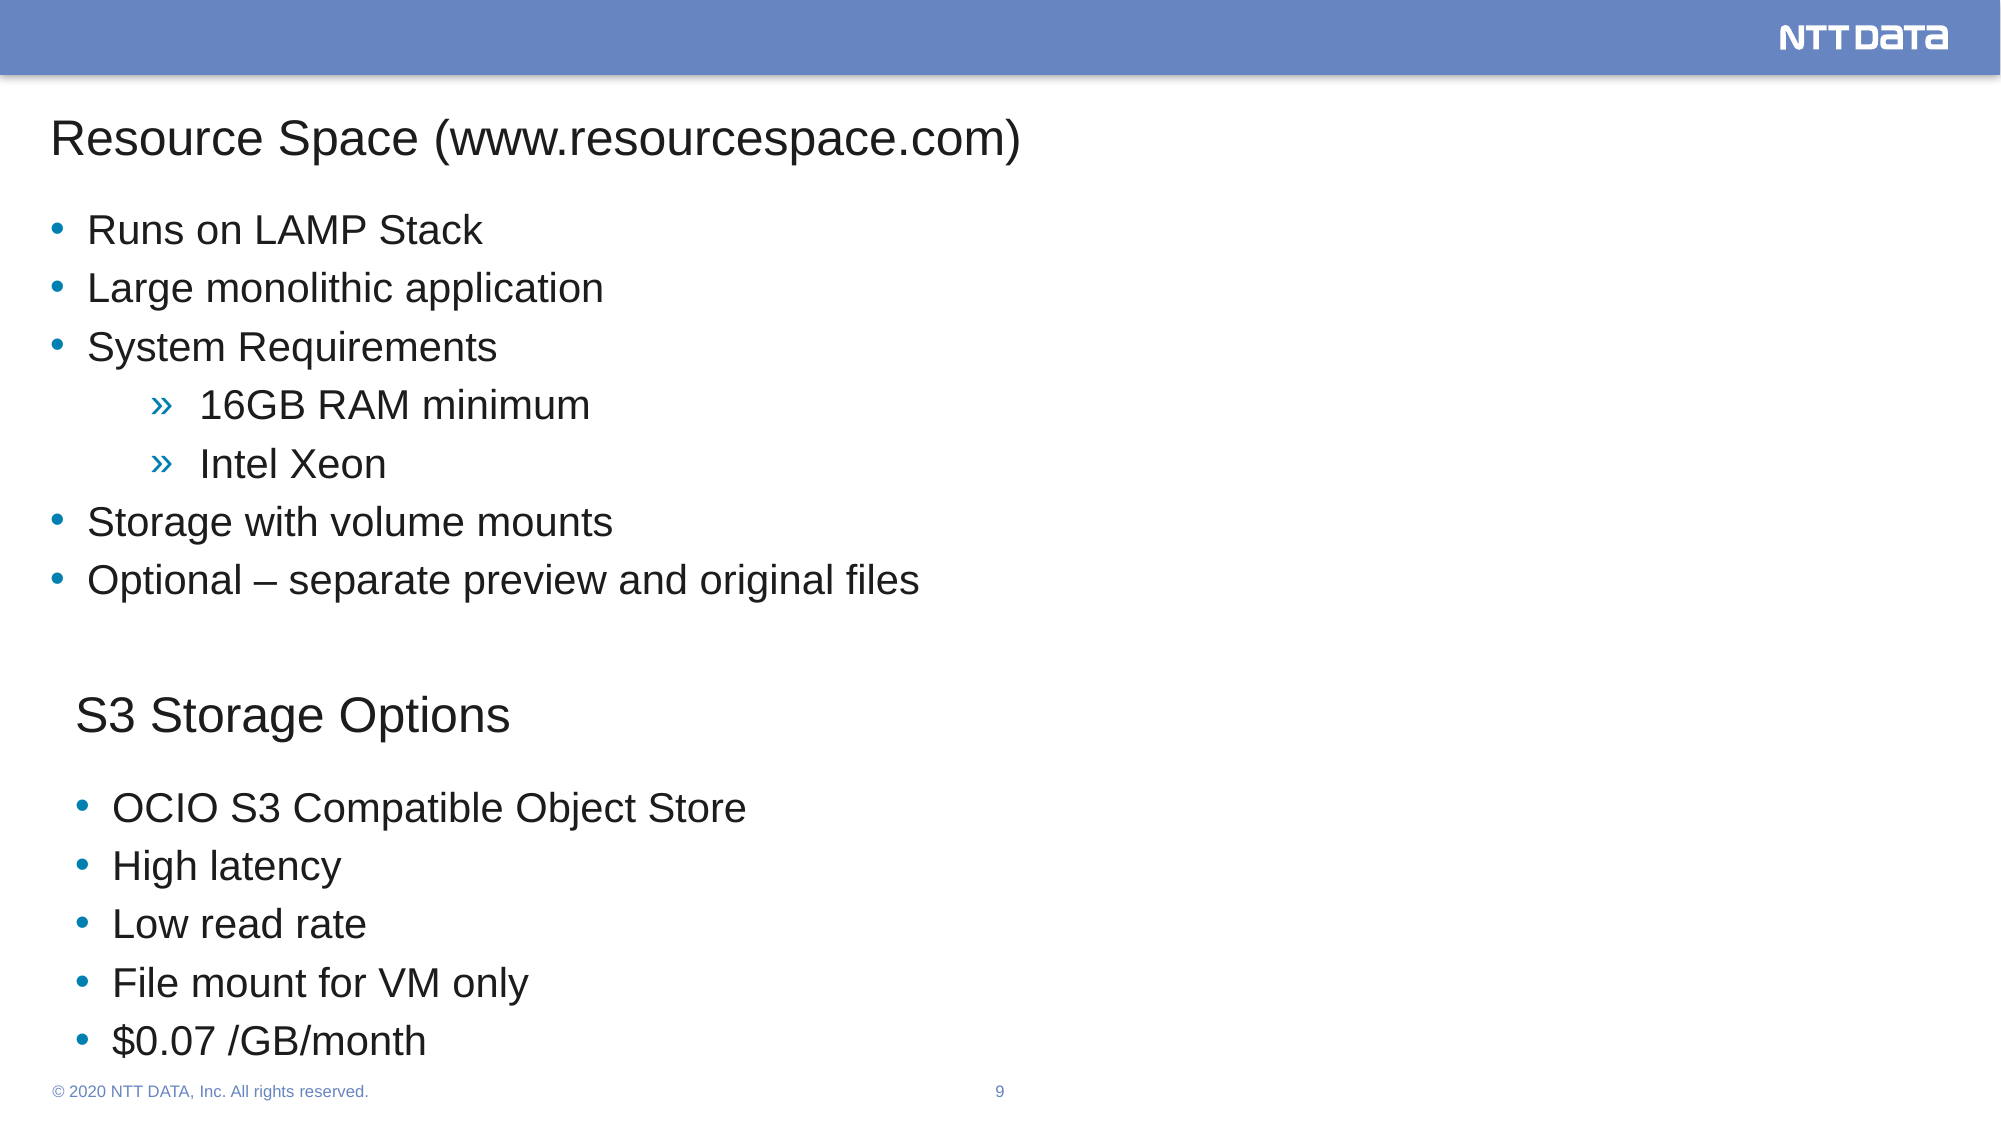

# Resource Space (www.resourcespace.com)
Runs on LAMP Stack
Large monolithic application
System Requirements
16GB RAM minimum
Intel Xeon
Storage with volume mounts
Optional – separate preview and original files
S3 Storage Options
OCIO S3 Compatible Object Store
High latency
Low read rate
File mount for VM only
$0.07 /GB/month
© 2020 NTT DATA, Inc. All rights reserved.
9